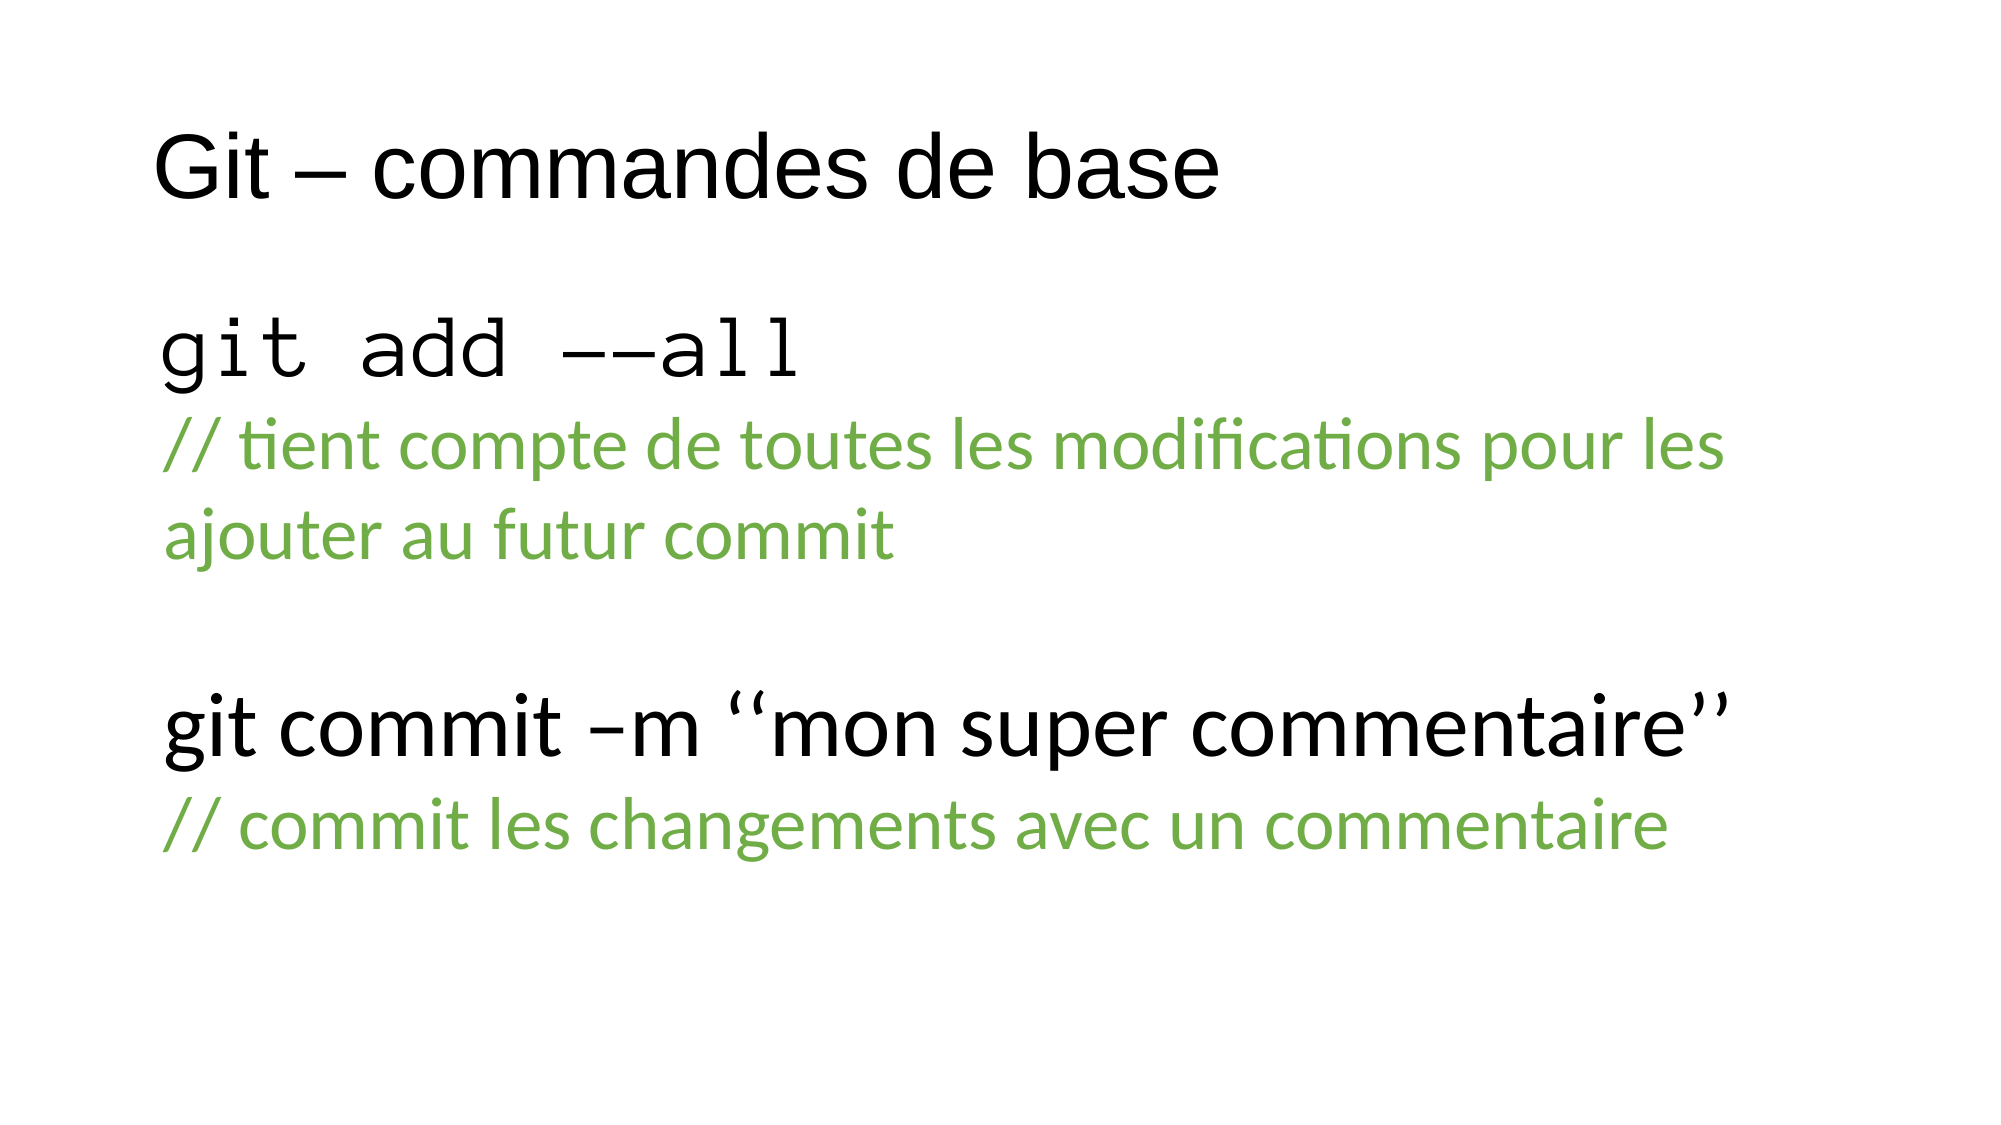

# Git – commandes de base
git add --all
// tient compte de toutes les modifications pour les ajouter au futur commit

git commit –m ‘‘mon super commentaire’’
// commit les changements avec un commentaire